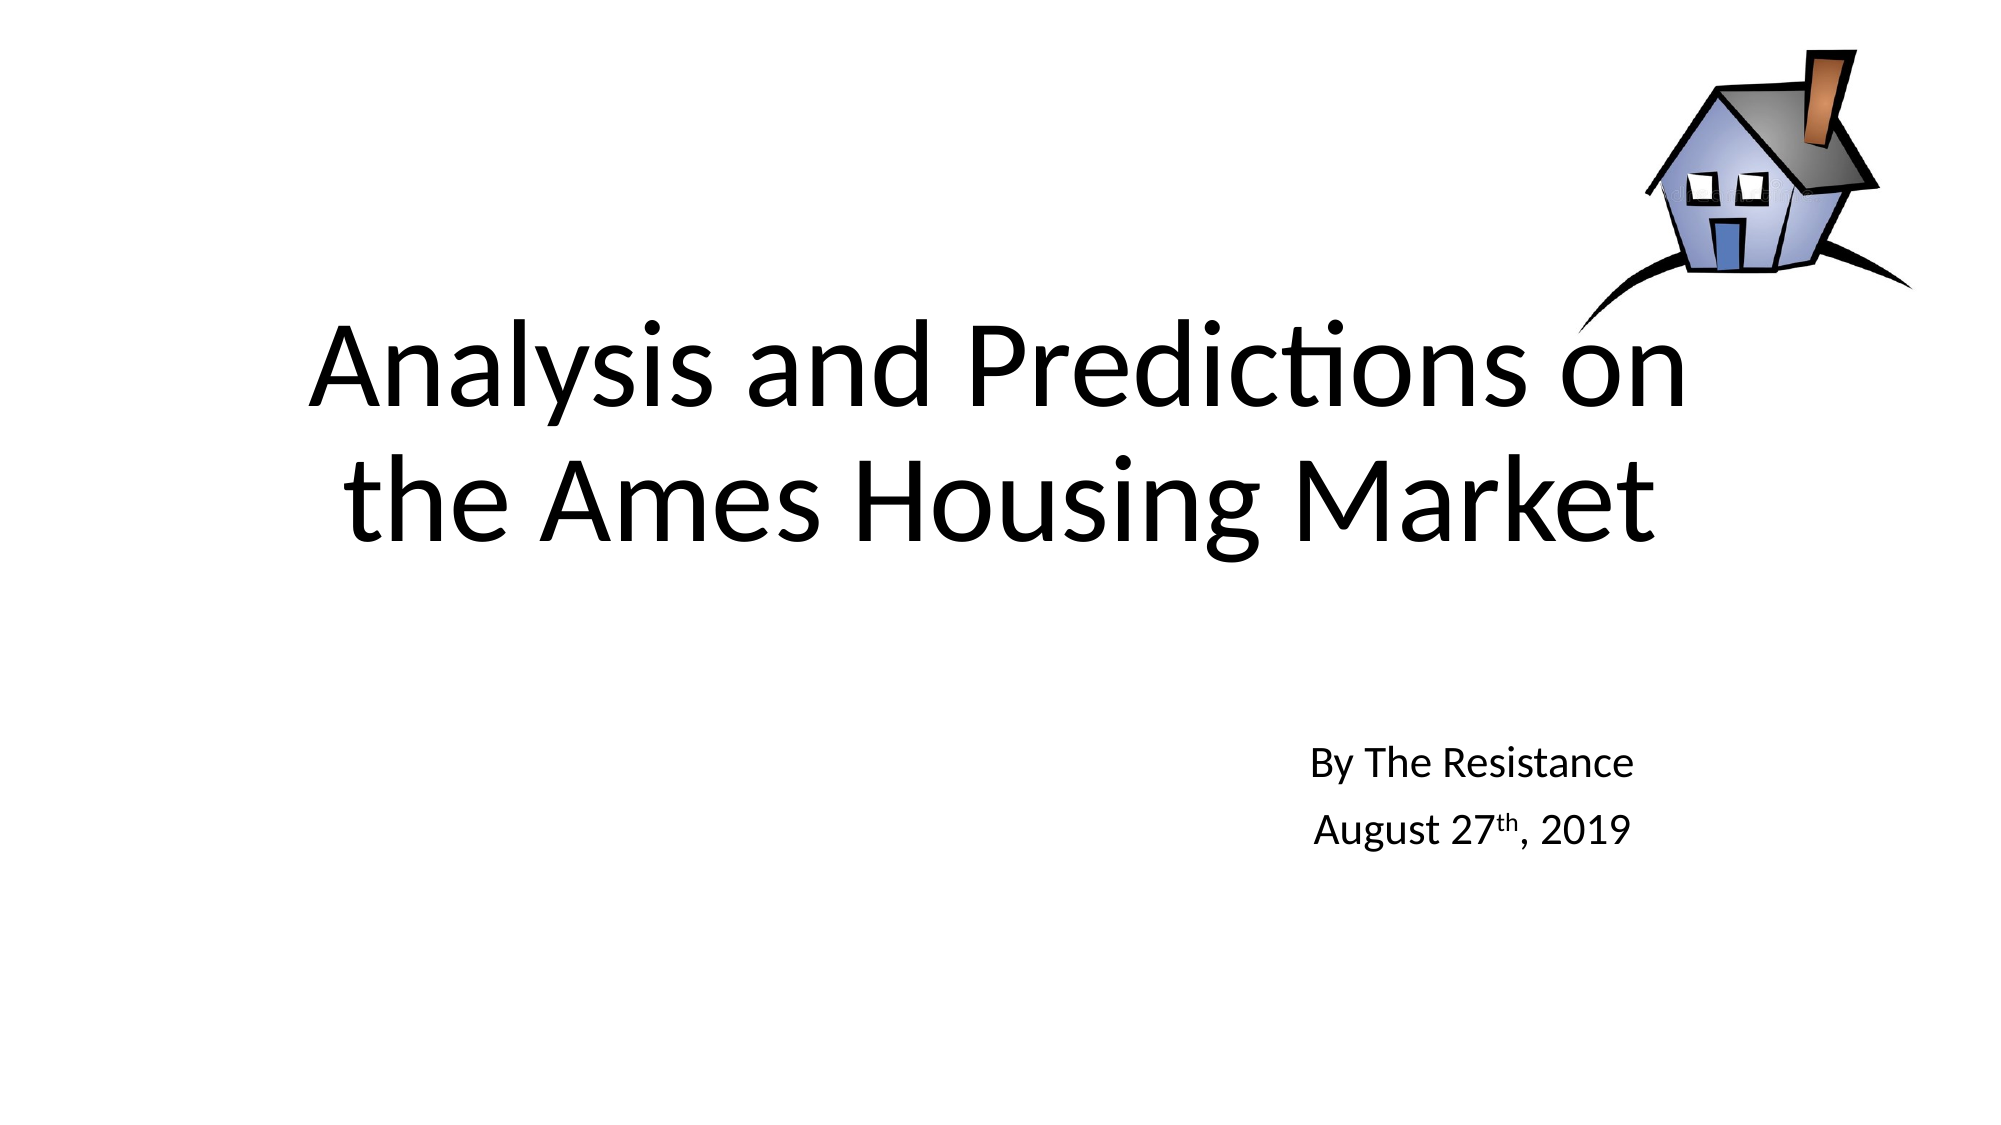

# Analysis and Predictions on the Ames Housing Market

							By The Resistance
							August 27th, 2019